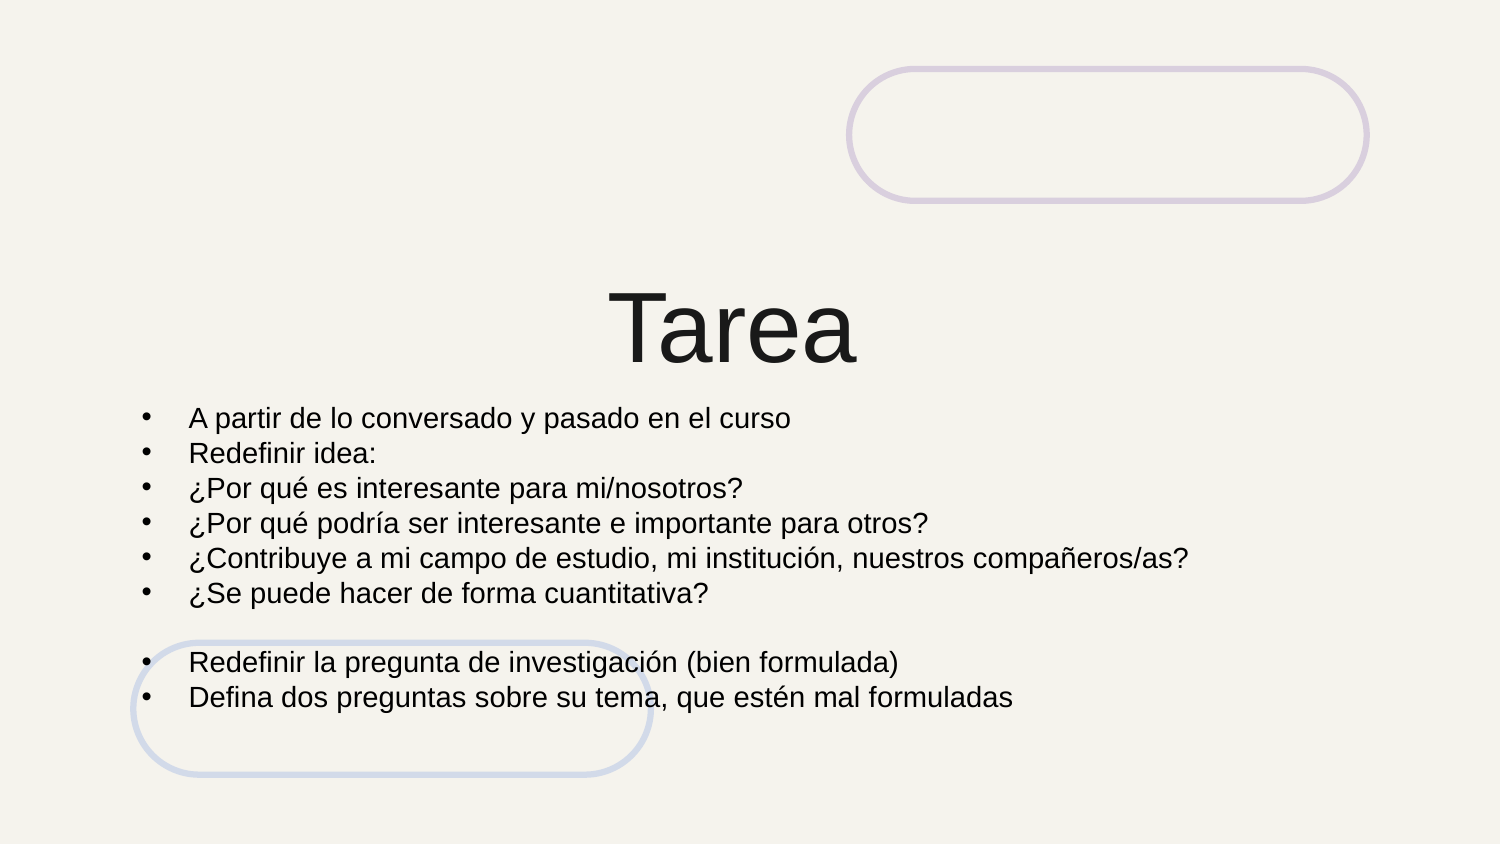

# Tarea

A partir de lo conversado y pasado en el curso
Redefinir idea:
¿Por qué es interesante para mi/nosotros?
¿Por qué podría ser interesante e importante para otros?
¿Contribuye a mi campo de estudio, mi institución, nuestros compañeros/as?
¿Se puede hacer de forma cuantitativa?

Redefinir la pregunta de investigación (bien formulada)
Defina dos preguntas sobre su tema, que estén mal formuladas